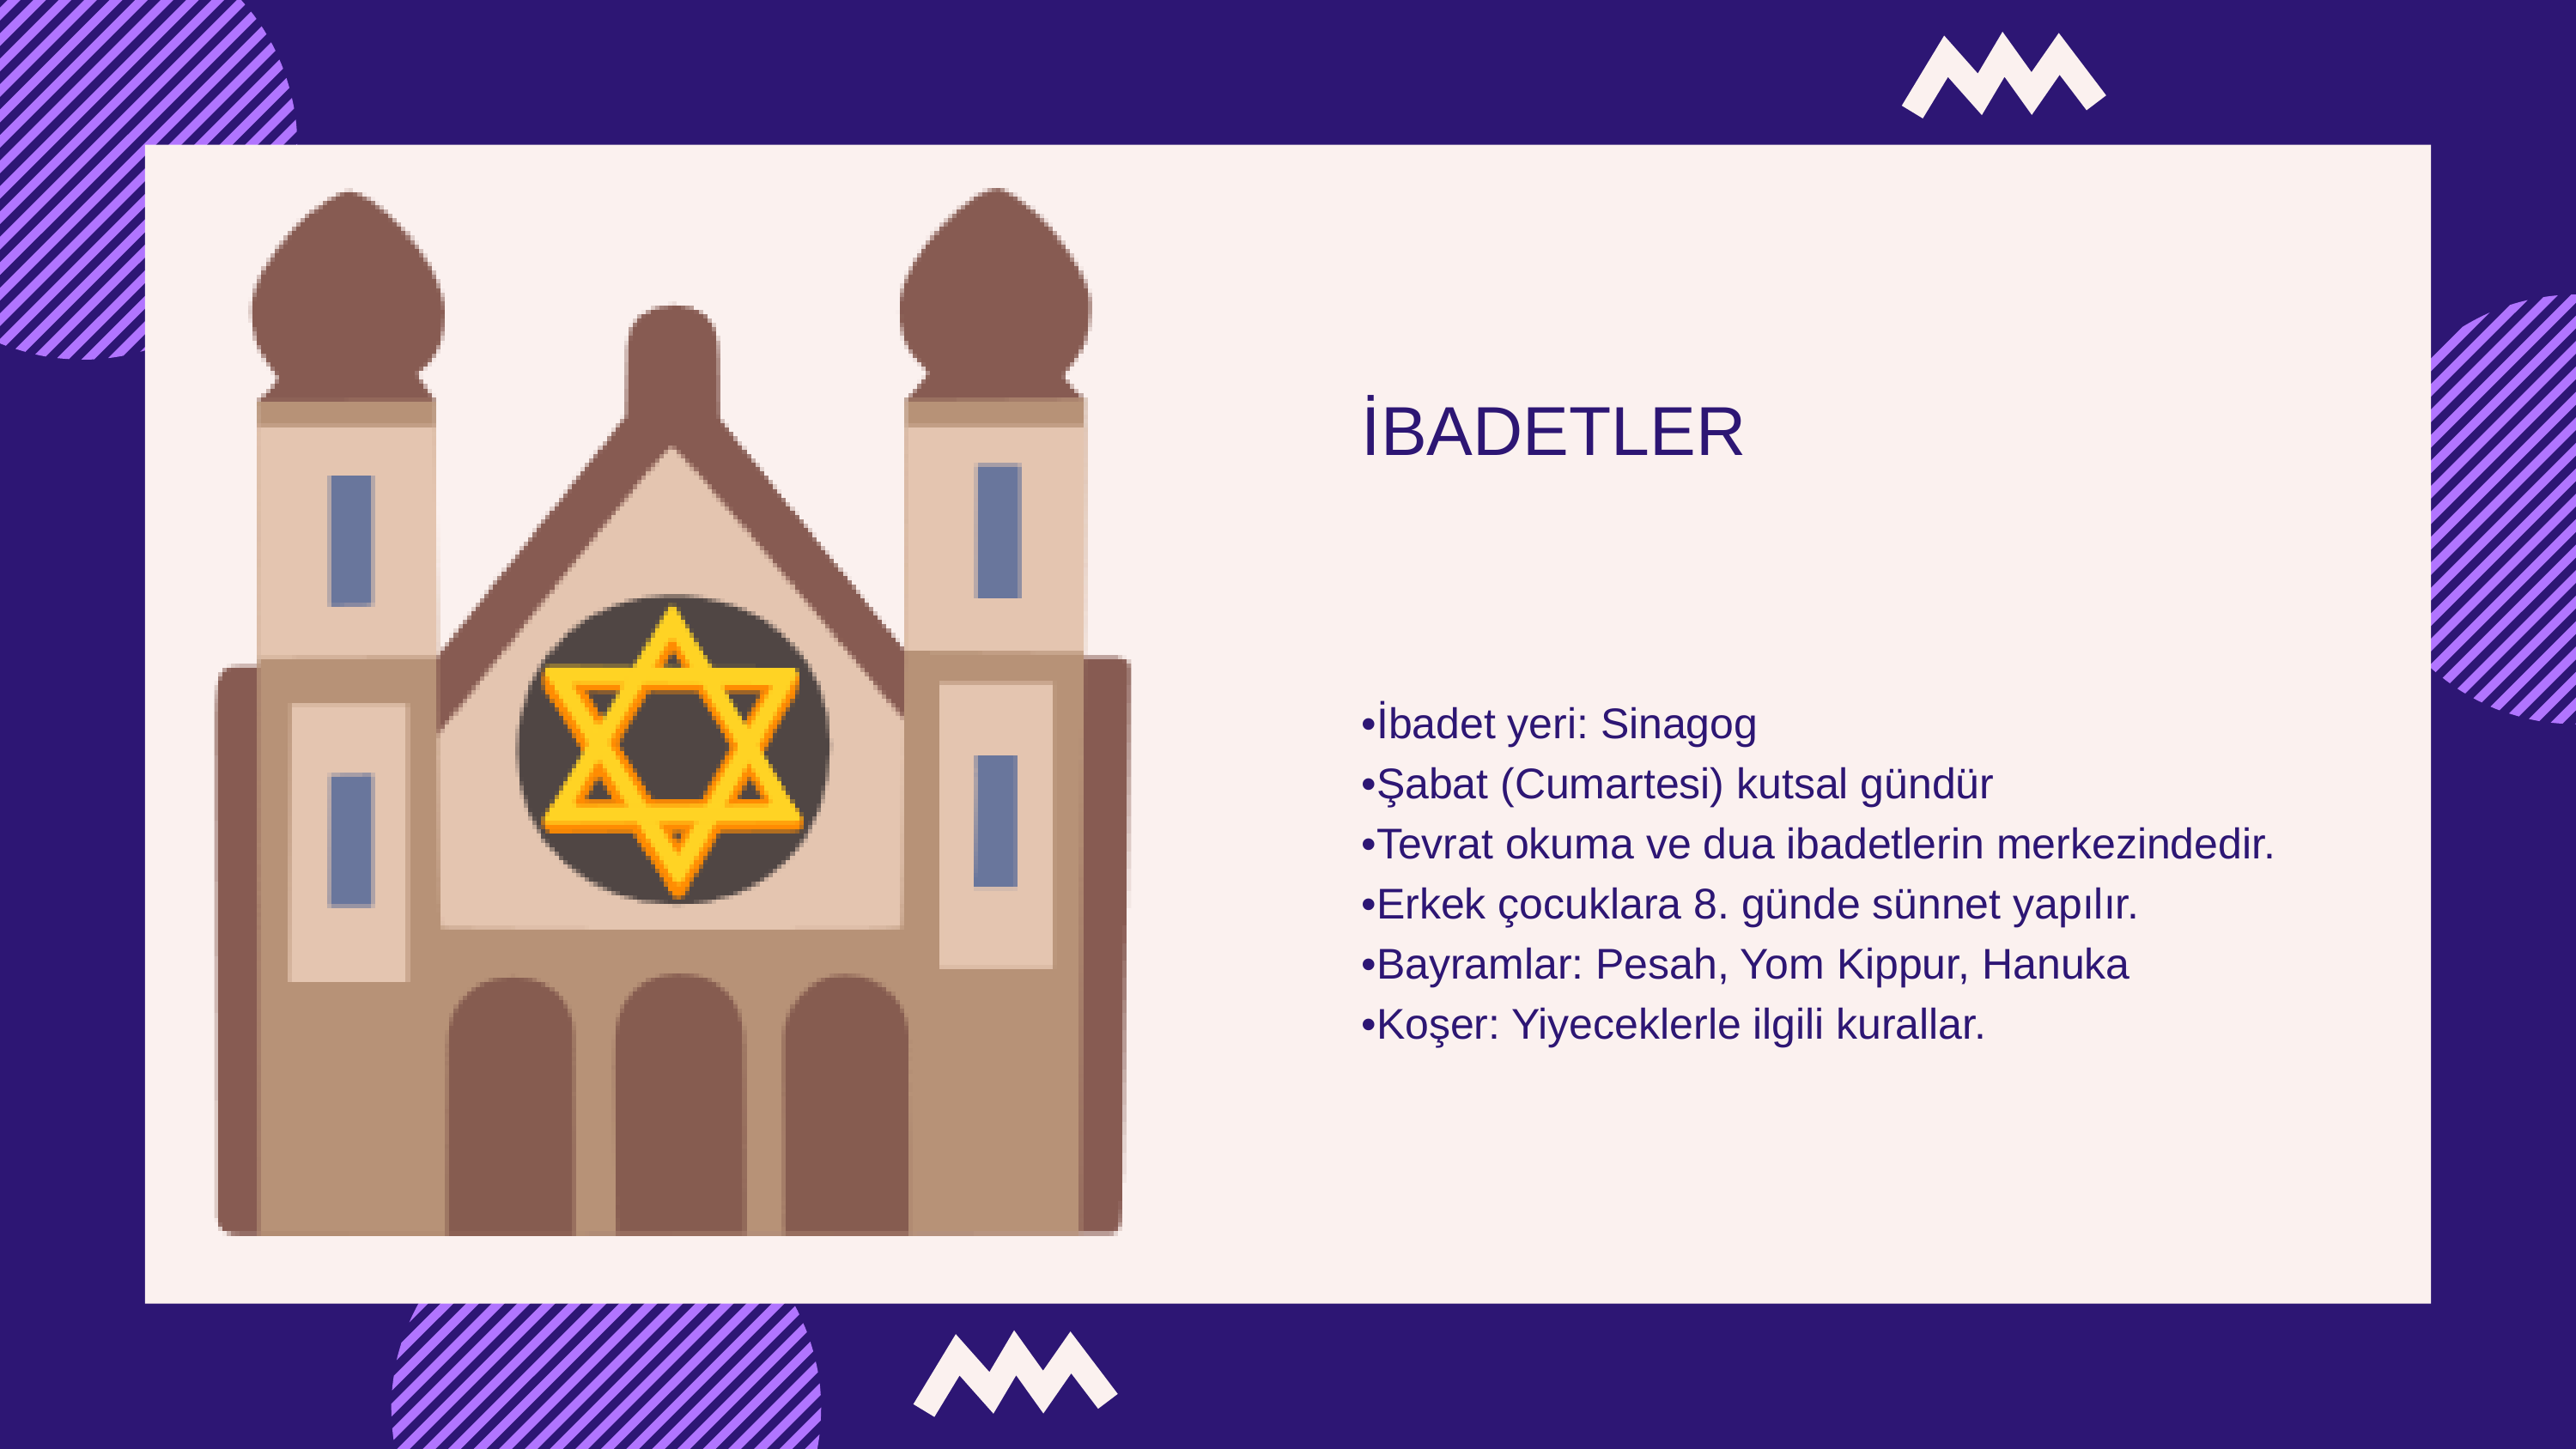

İBADETLER
•İbadet yeri: Sinagog
•Şabat (Cumartesi) kutsal gündür
•Tevrat okuma ve dua ibadetlerin merkezindedir.
•Erkek çocuklara 8. günde sünnet yapılır.
•Bayramlar: Pesah, Yom Kippur, Hanuka
•Koşer: Yiyeceklerle ilgili kurallar.